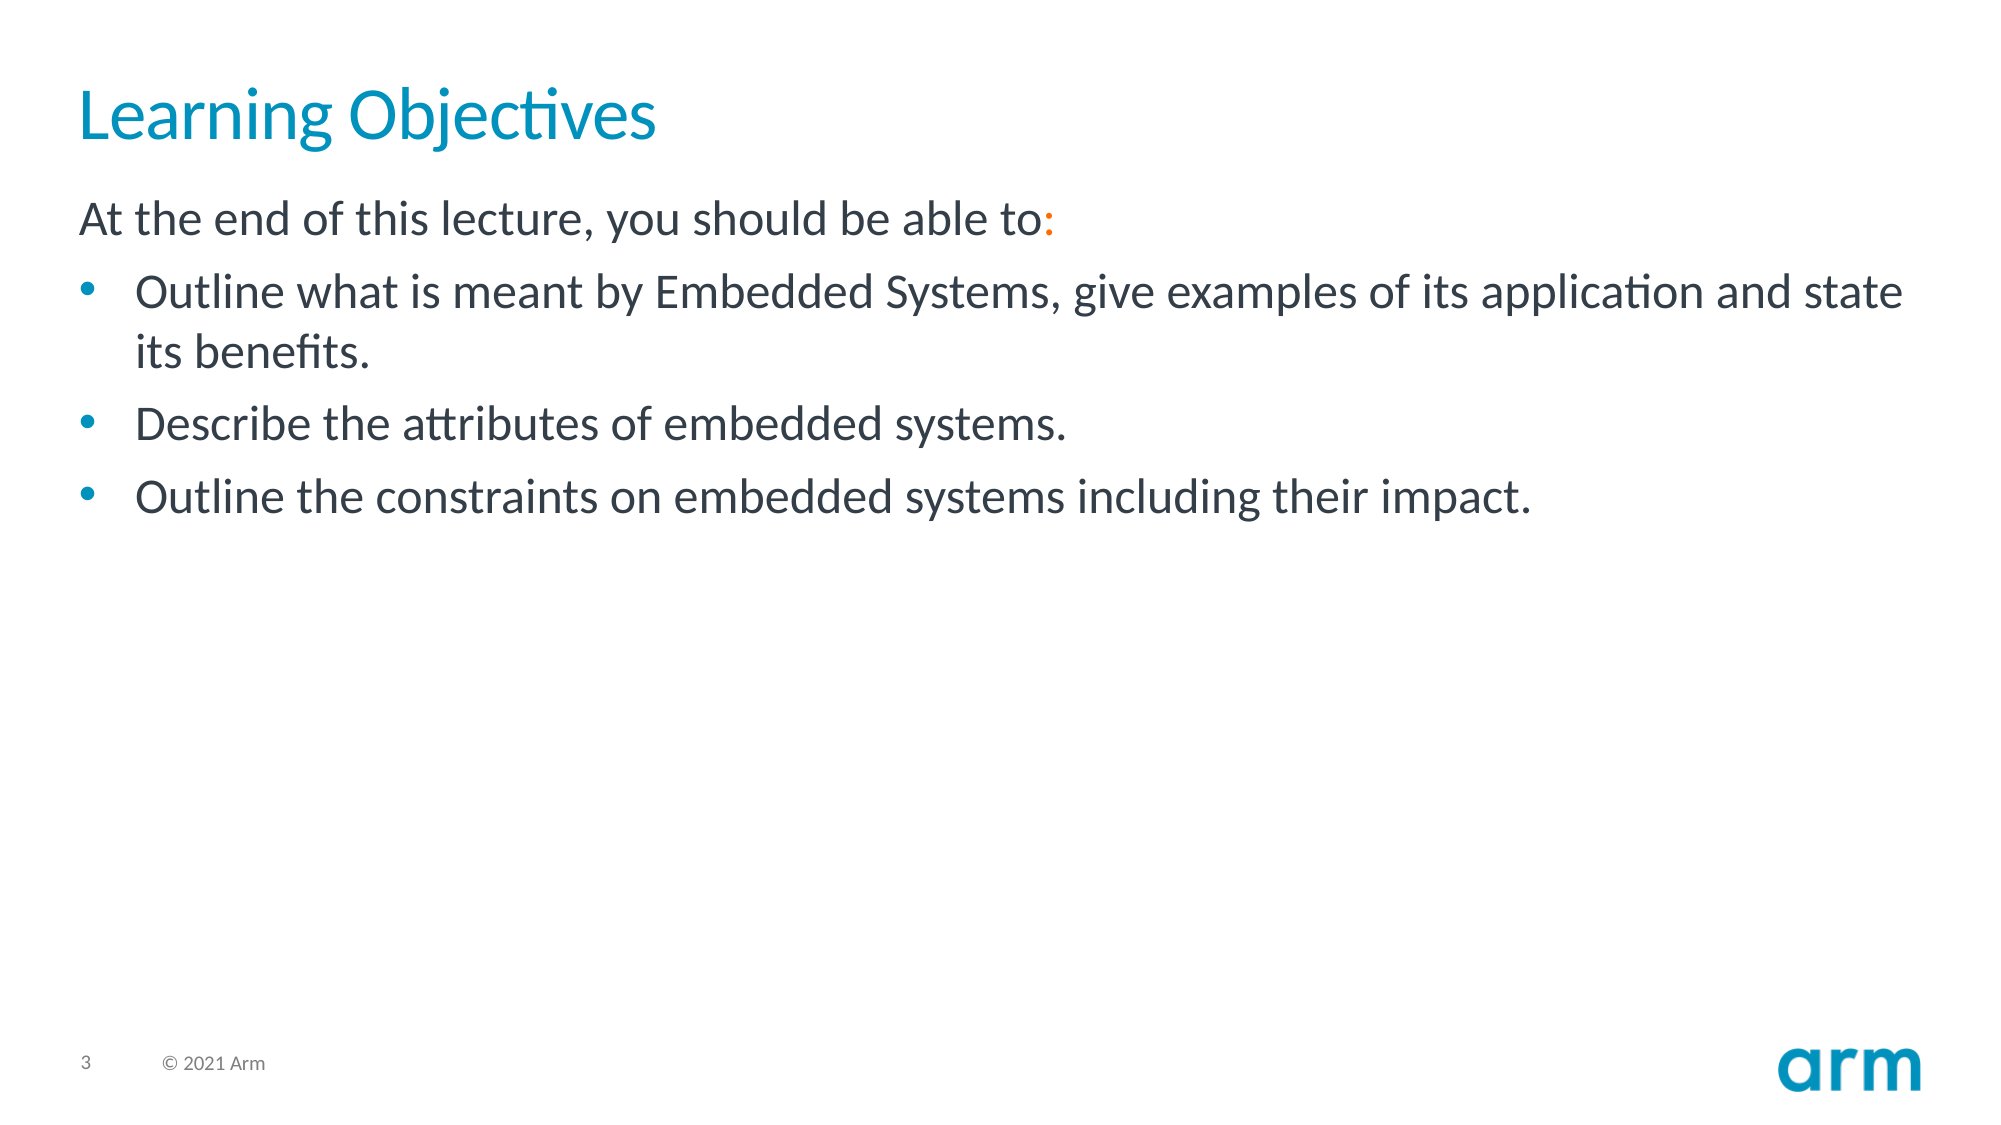

# Learning Objectives
At the end of this lecture, you should be able to:
Outline what is meant by Embedded Systems, give examples of its application and state its benefits.
Describe the attributes of embedded systems.
Outline the constraints on embedded systems including their impact.